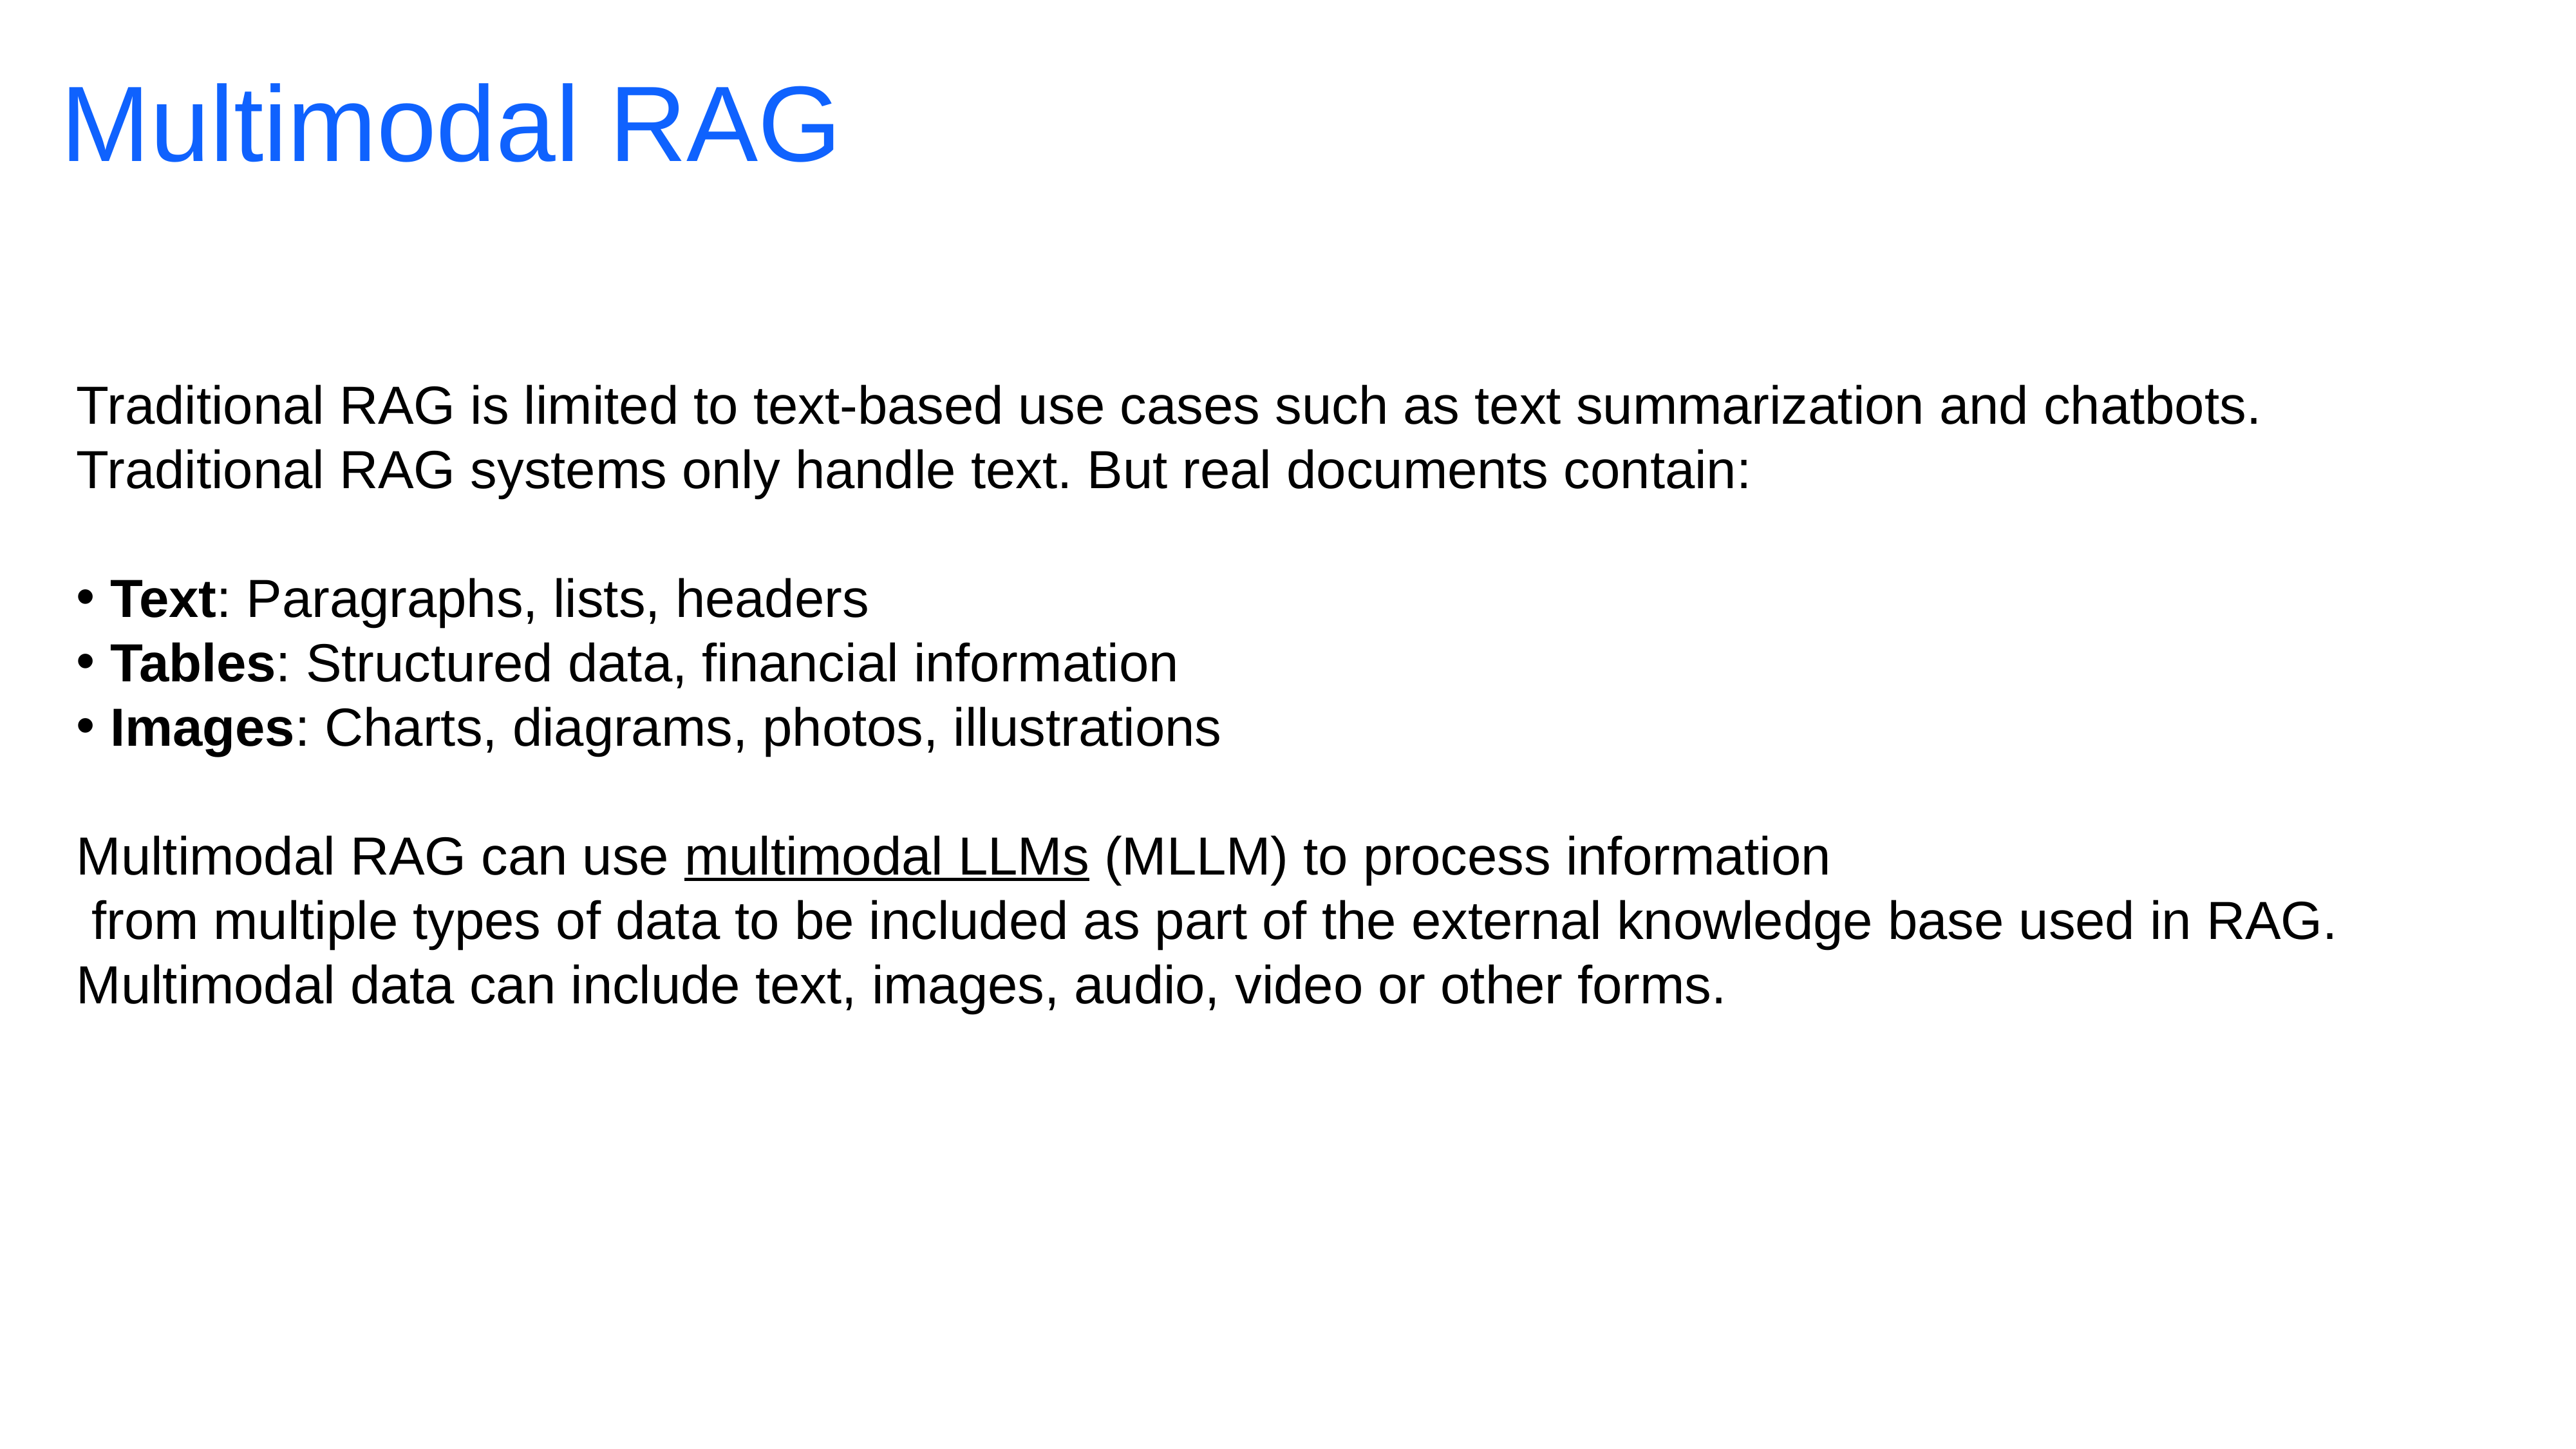

# Multimodal RAG
Traditional RAG is limited to text-based use cases such as text summarization and chatbots.
Traditional RAG systems only handle text. But real documents contain:

 Text: Paragraphs, lists, headers
 Tables: Structured data, financial information
 Images: Charts, diagrams, photos, illustrations

Multimodal RAG can use multimodal LLMs (MLLM) to process information
 from multiple types of data to be included as part of the external knowledge base used in RAG.
Multimodal data can include text, images, audio, video or other forms.